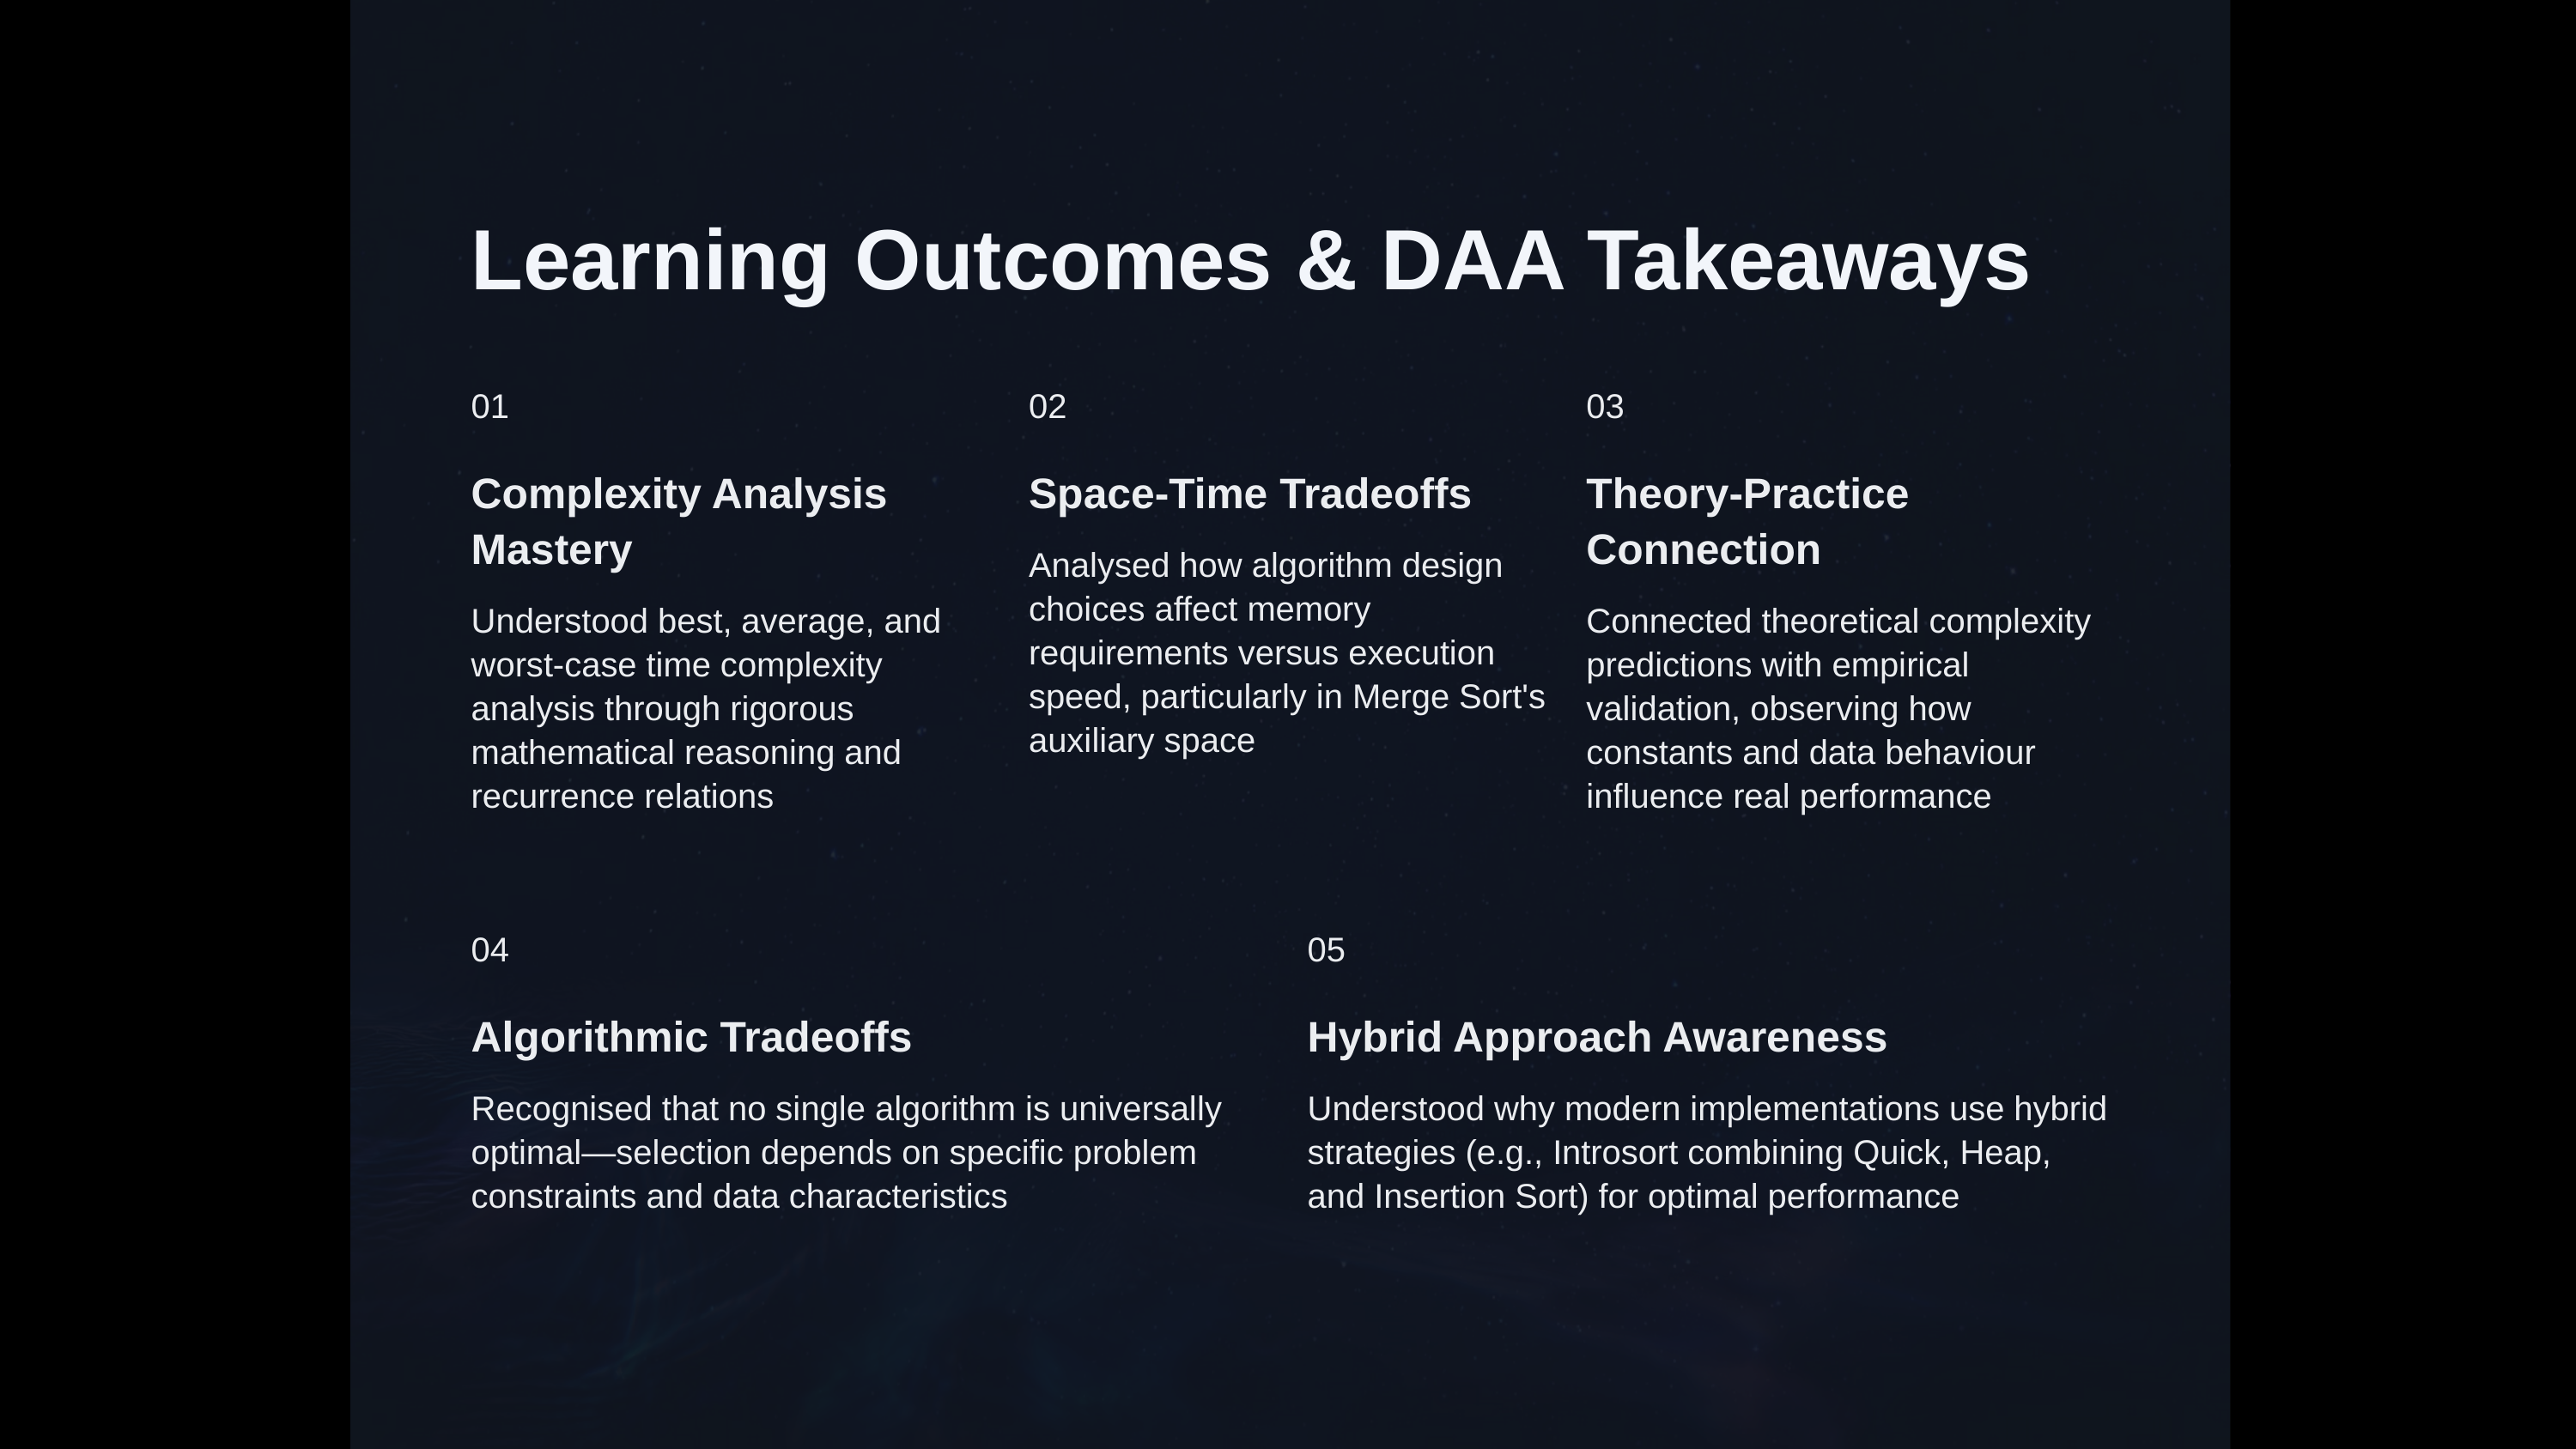

Learning Outcomes & DAA Takeaways
01
02
03

Complexity Analysis Mastery
Space-Time Tradeoffs
Theory-Practice Connection
Analysed how algorithm design choices affect memory requirements versus execution speed, particularly in Merge Sort's auxiliary space
Understood best, average, and worst-case time complexity analysis through rigorous mathematical reasoning and recurrence relations
Connected theoretical complexity predictions with empirical validation, observing how constants and data behaviour influence real performance
04
05

Algorithmic Tradeoffs
Hybrid Approach Awareness
Recognised that no single algorithm is universally optimal—selection depends on specific problem constraints and data characteristics
Understood why modern implementations use hybrid strategies (e.g., Introsort combining Quick, Heap, and Insertion Sort) for optimal performance